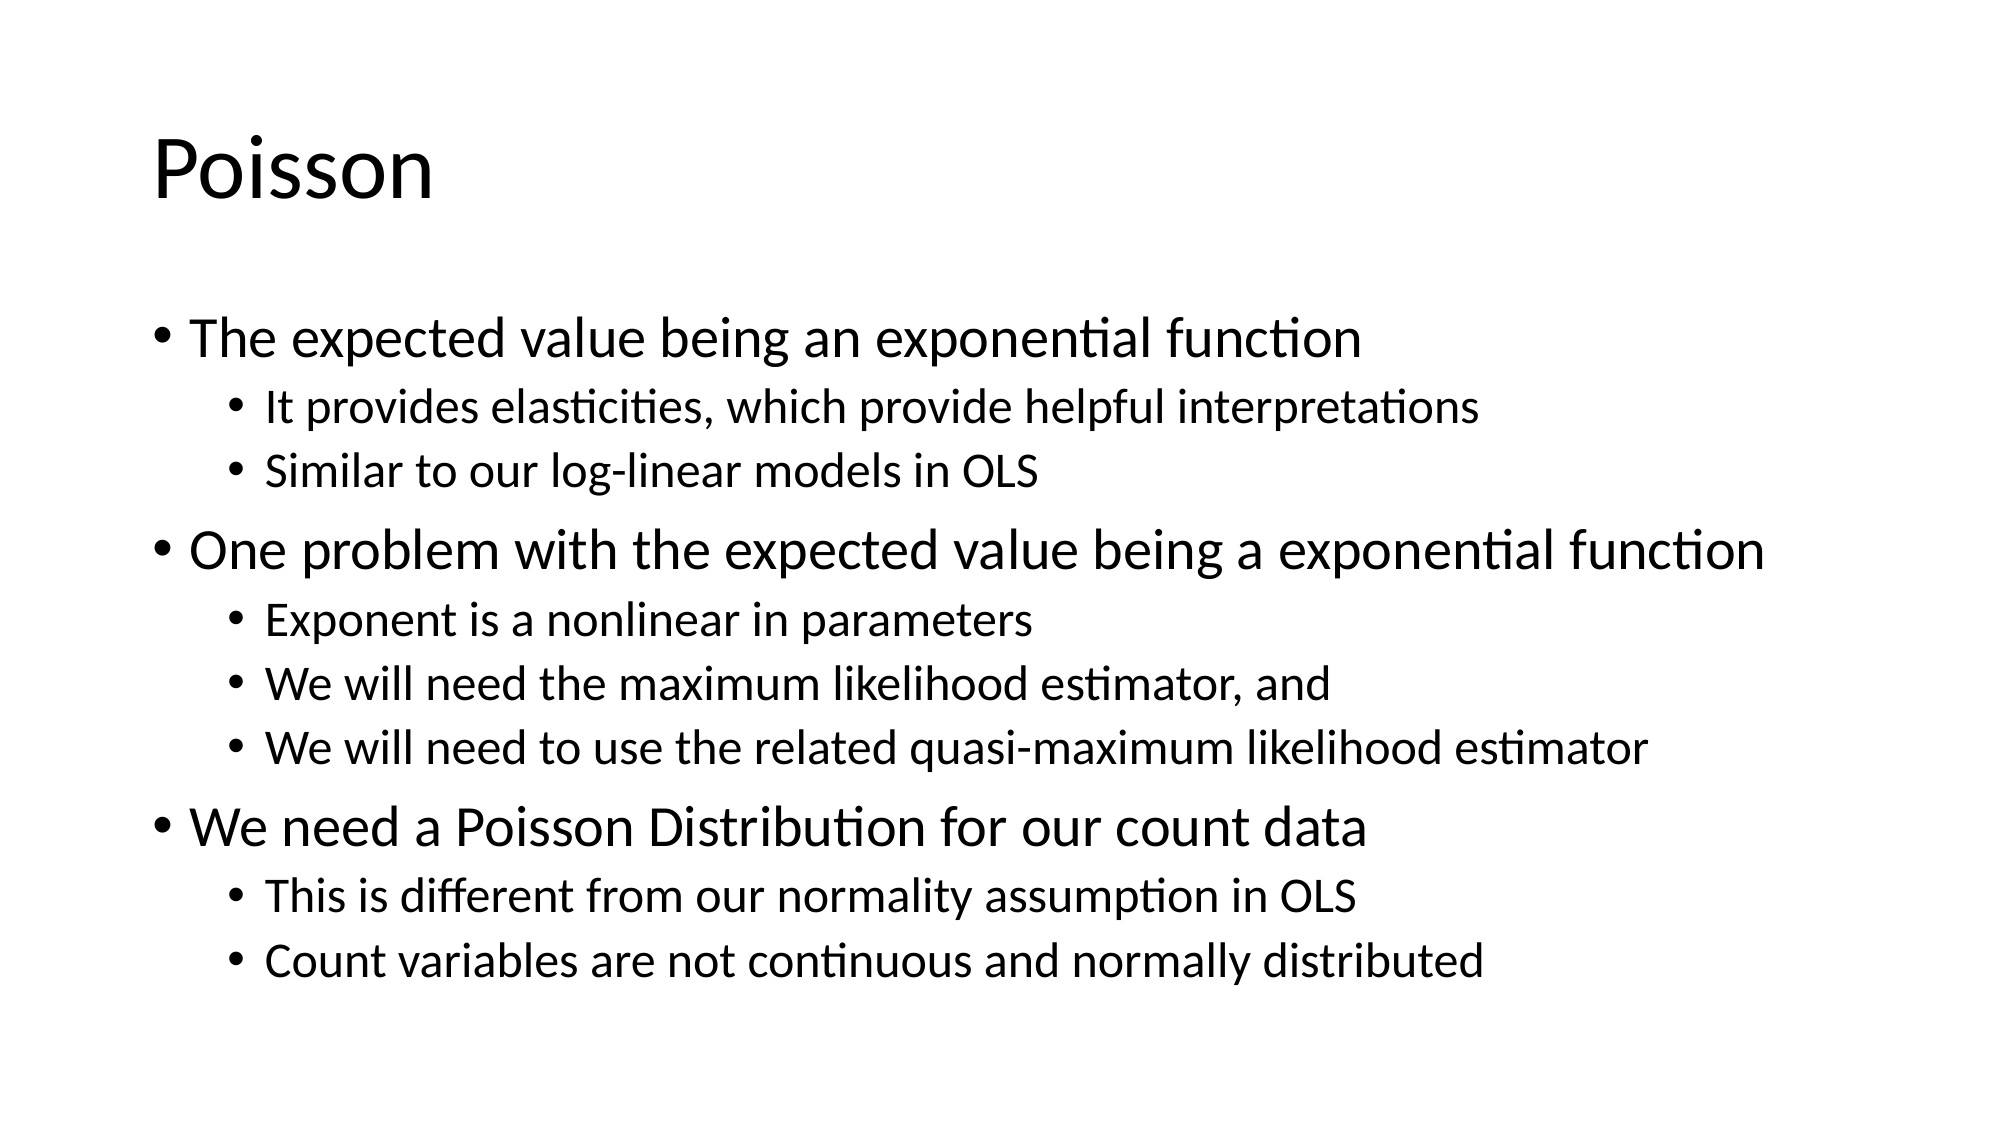

# Poisson
The expected value being an exponential function
It provides elasticities, which provide helpful interpretations
Similar to our log-linear models in OLS
One problem with the expected value being a exponential function
Exponent is a nonlinear in parameters
We will need the maximum likelihood estimator, and
We will need to use the related quasi-maximum likelihood estimator
We need a Poisson Distribution for our count data
This is different from our normality assumption in OLS
Count variables are not continuous and normally distributed